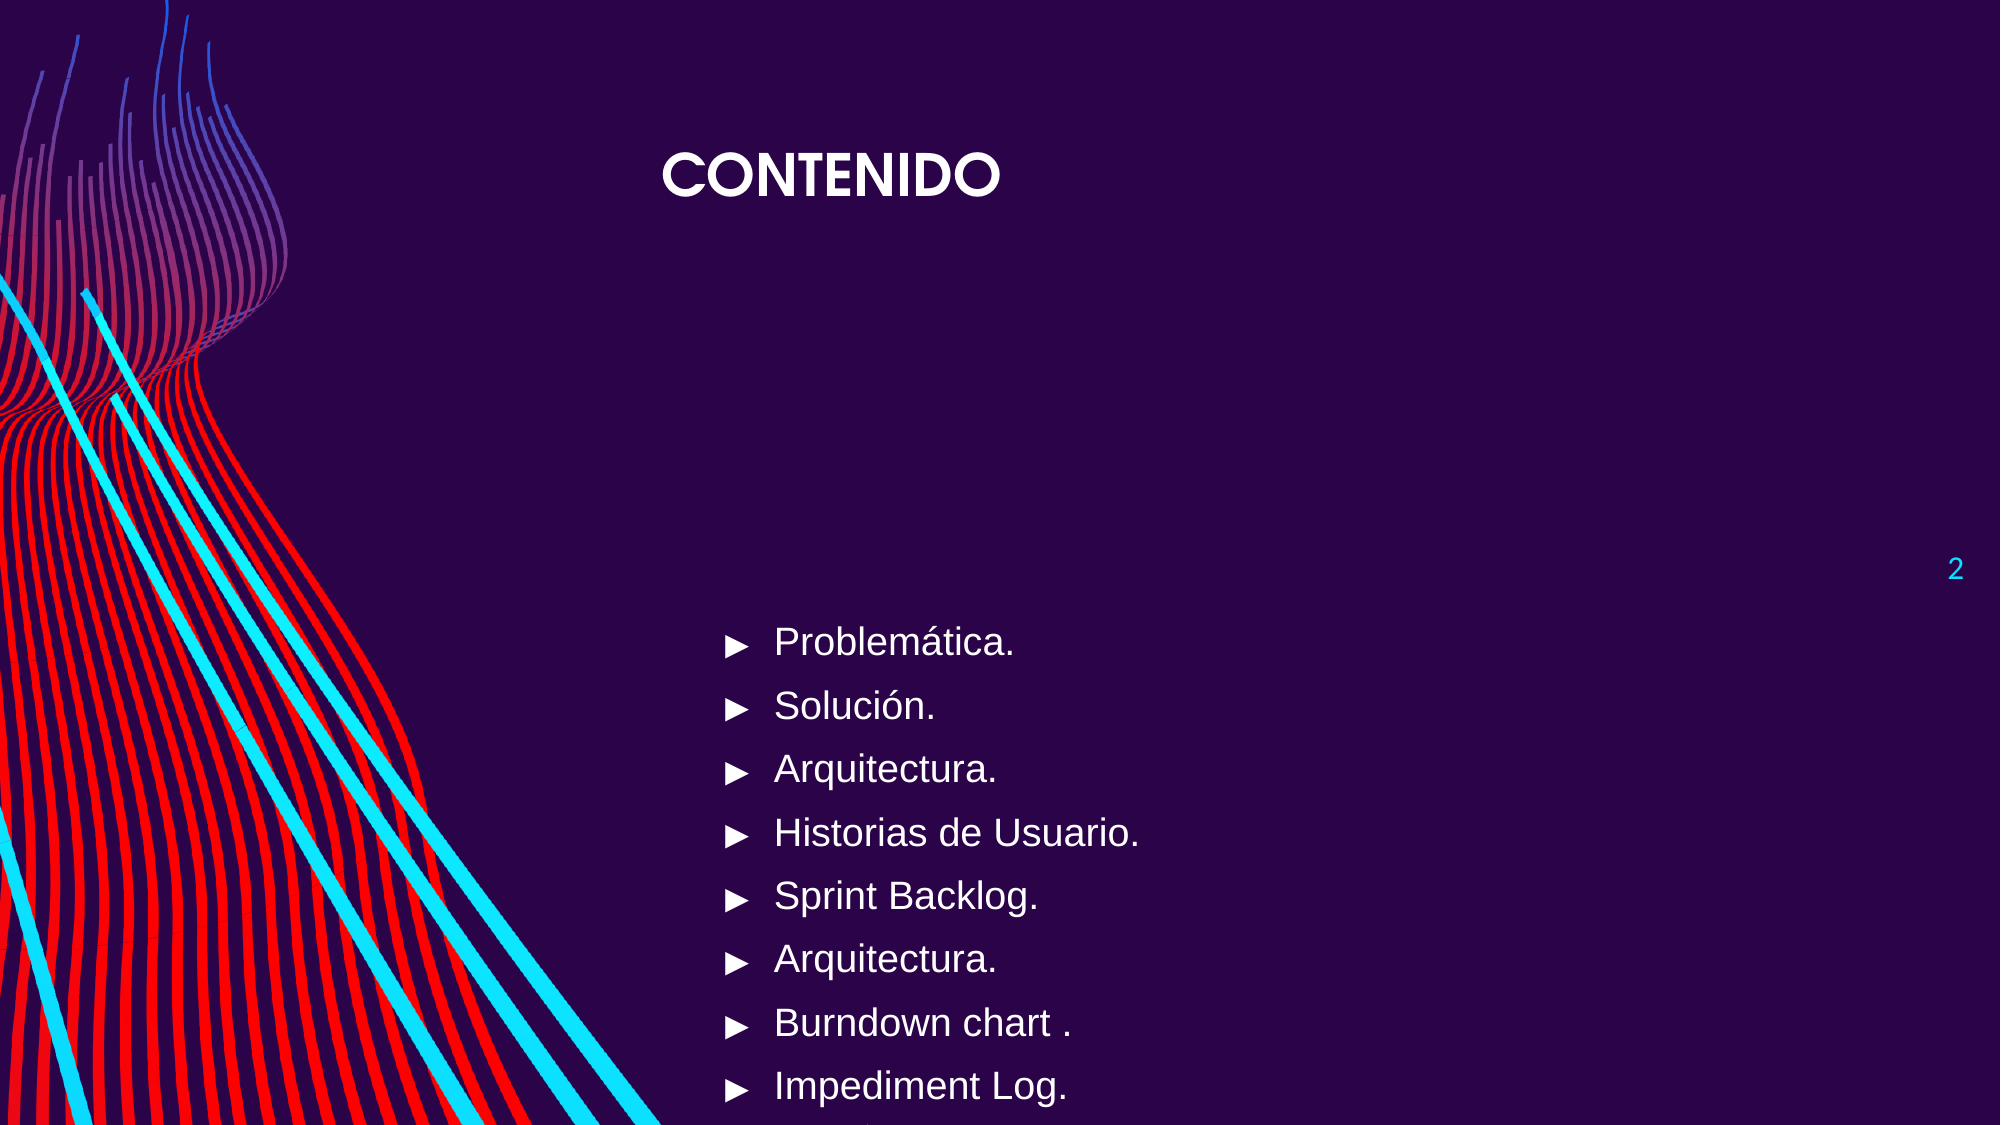

# CONTENIDO
2
Problemática.
Solución.
Arquitectura.
Historias de Usuario.
Sprint Backlog.
Arquitectura.
Burndown chart .
Impediment Log.
Control de versiones .
Conclusiones.